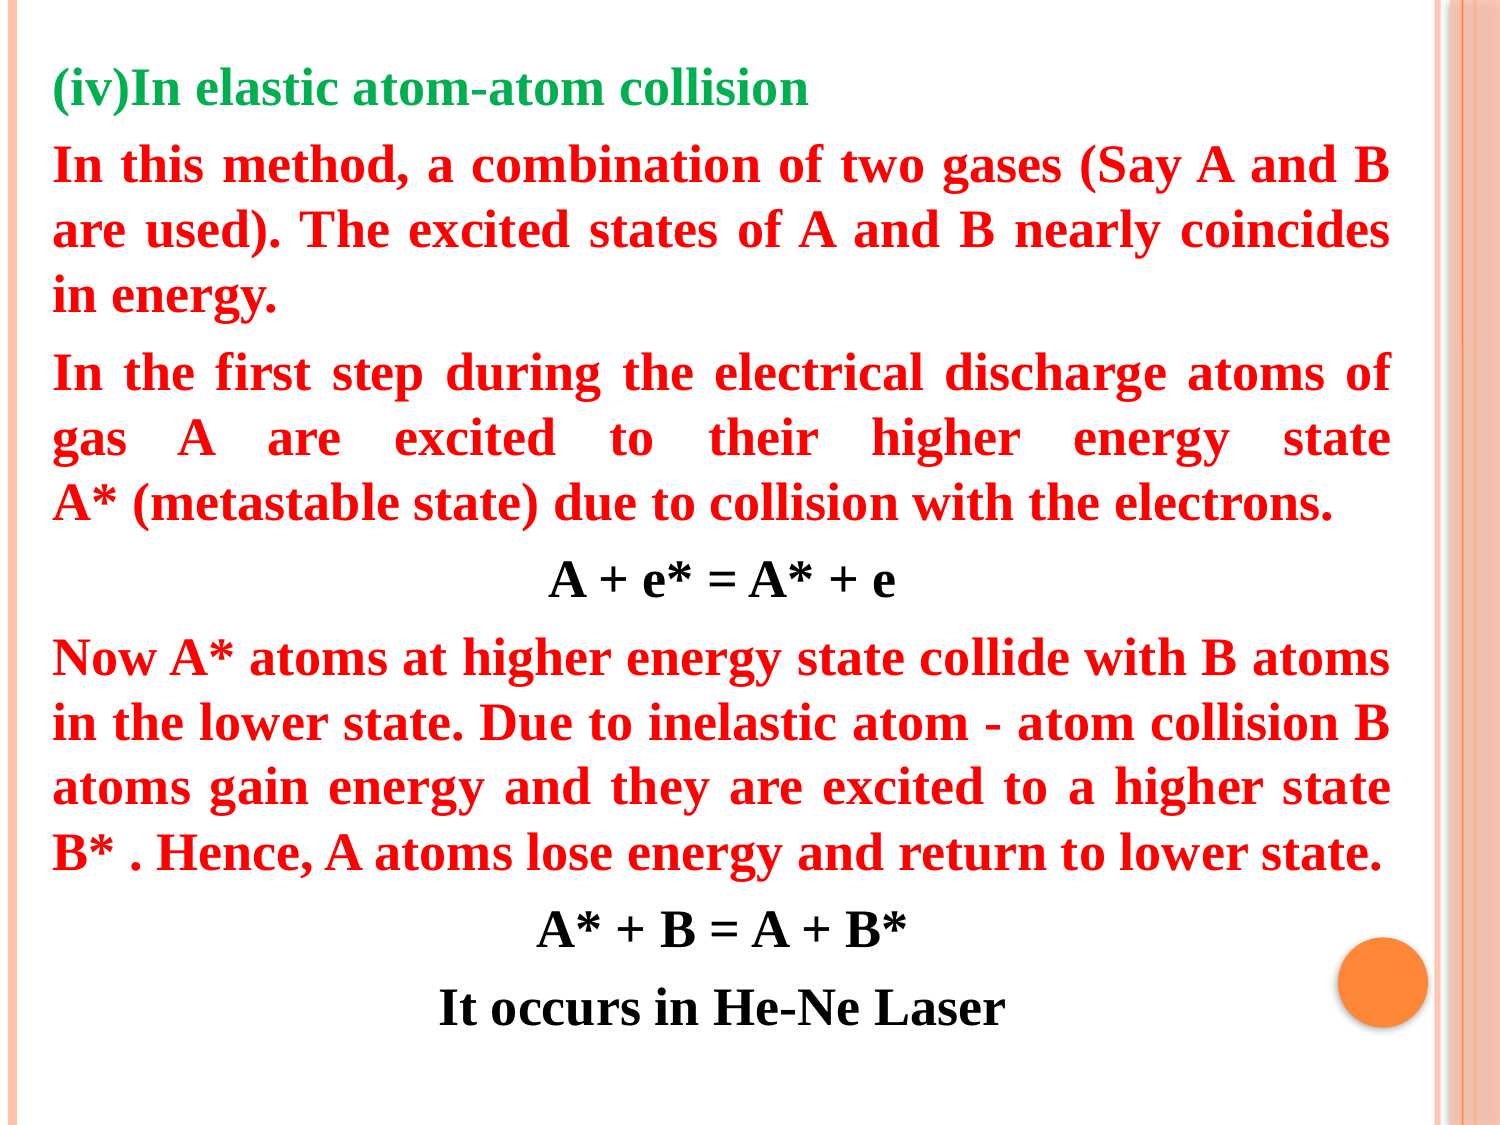

(iv)In elastic atom-atom collision
In this method, a combination of two gases (Say A and B are used). The excited states of A and B nearly coincides in energy.
In the first step during the electrical discharge atoms of gas A are excited to their higher energy state A* (metastable state) due to collision with the electrons.
A + e* = A* + e
Now A* atoms at higher energy state collide with B atoms in the lower state. Due to inelastic atom - atom collision B atoms gain energy and they are excited to a higher state B* . Hence, A atoms lose energy and return to lower state.
A* + B = A + B*
It occurs in He-Ne Laser